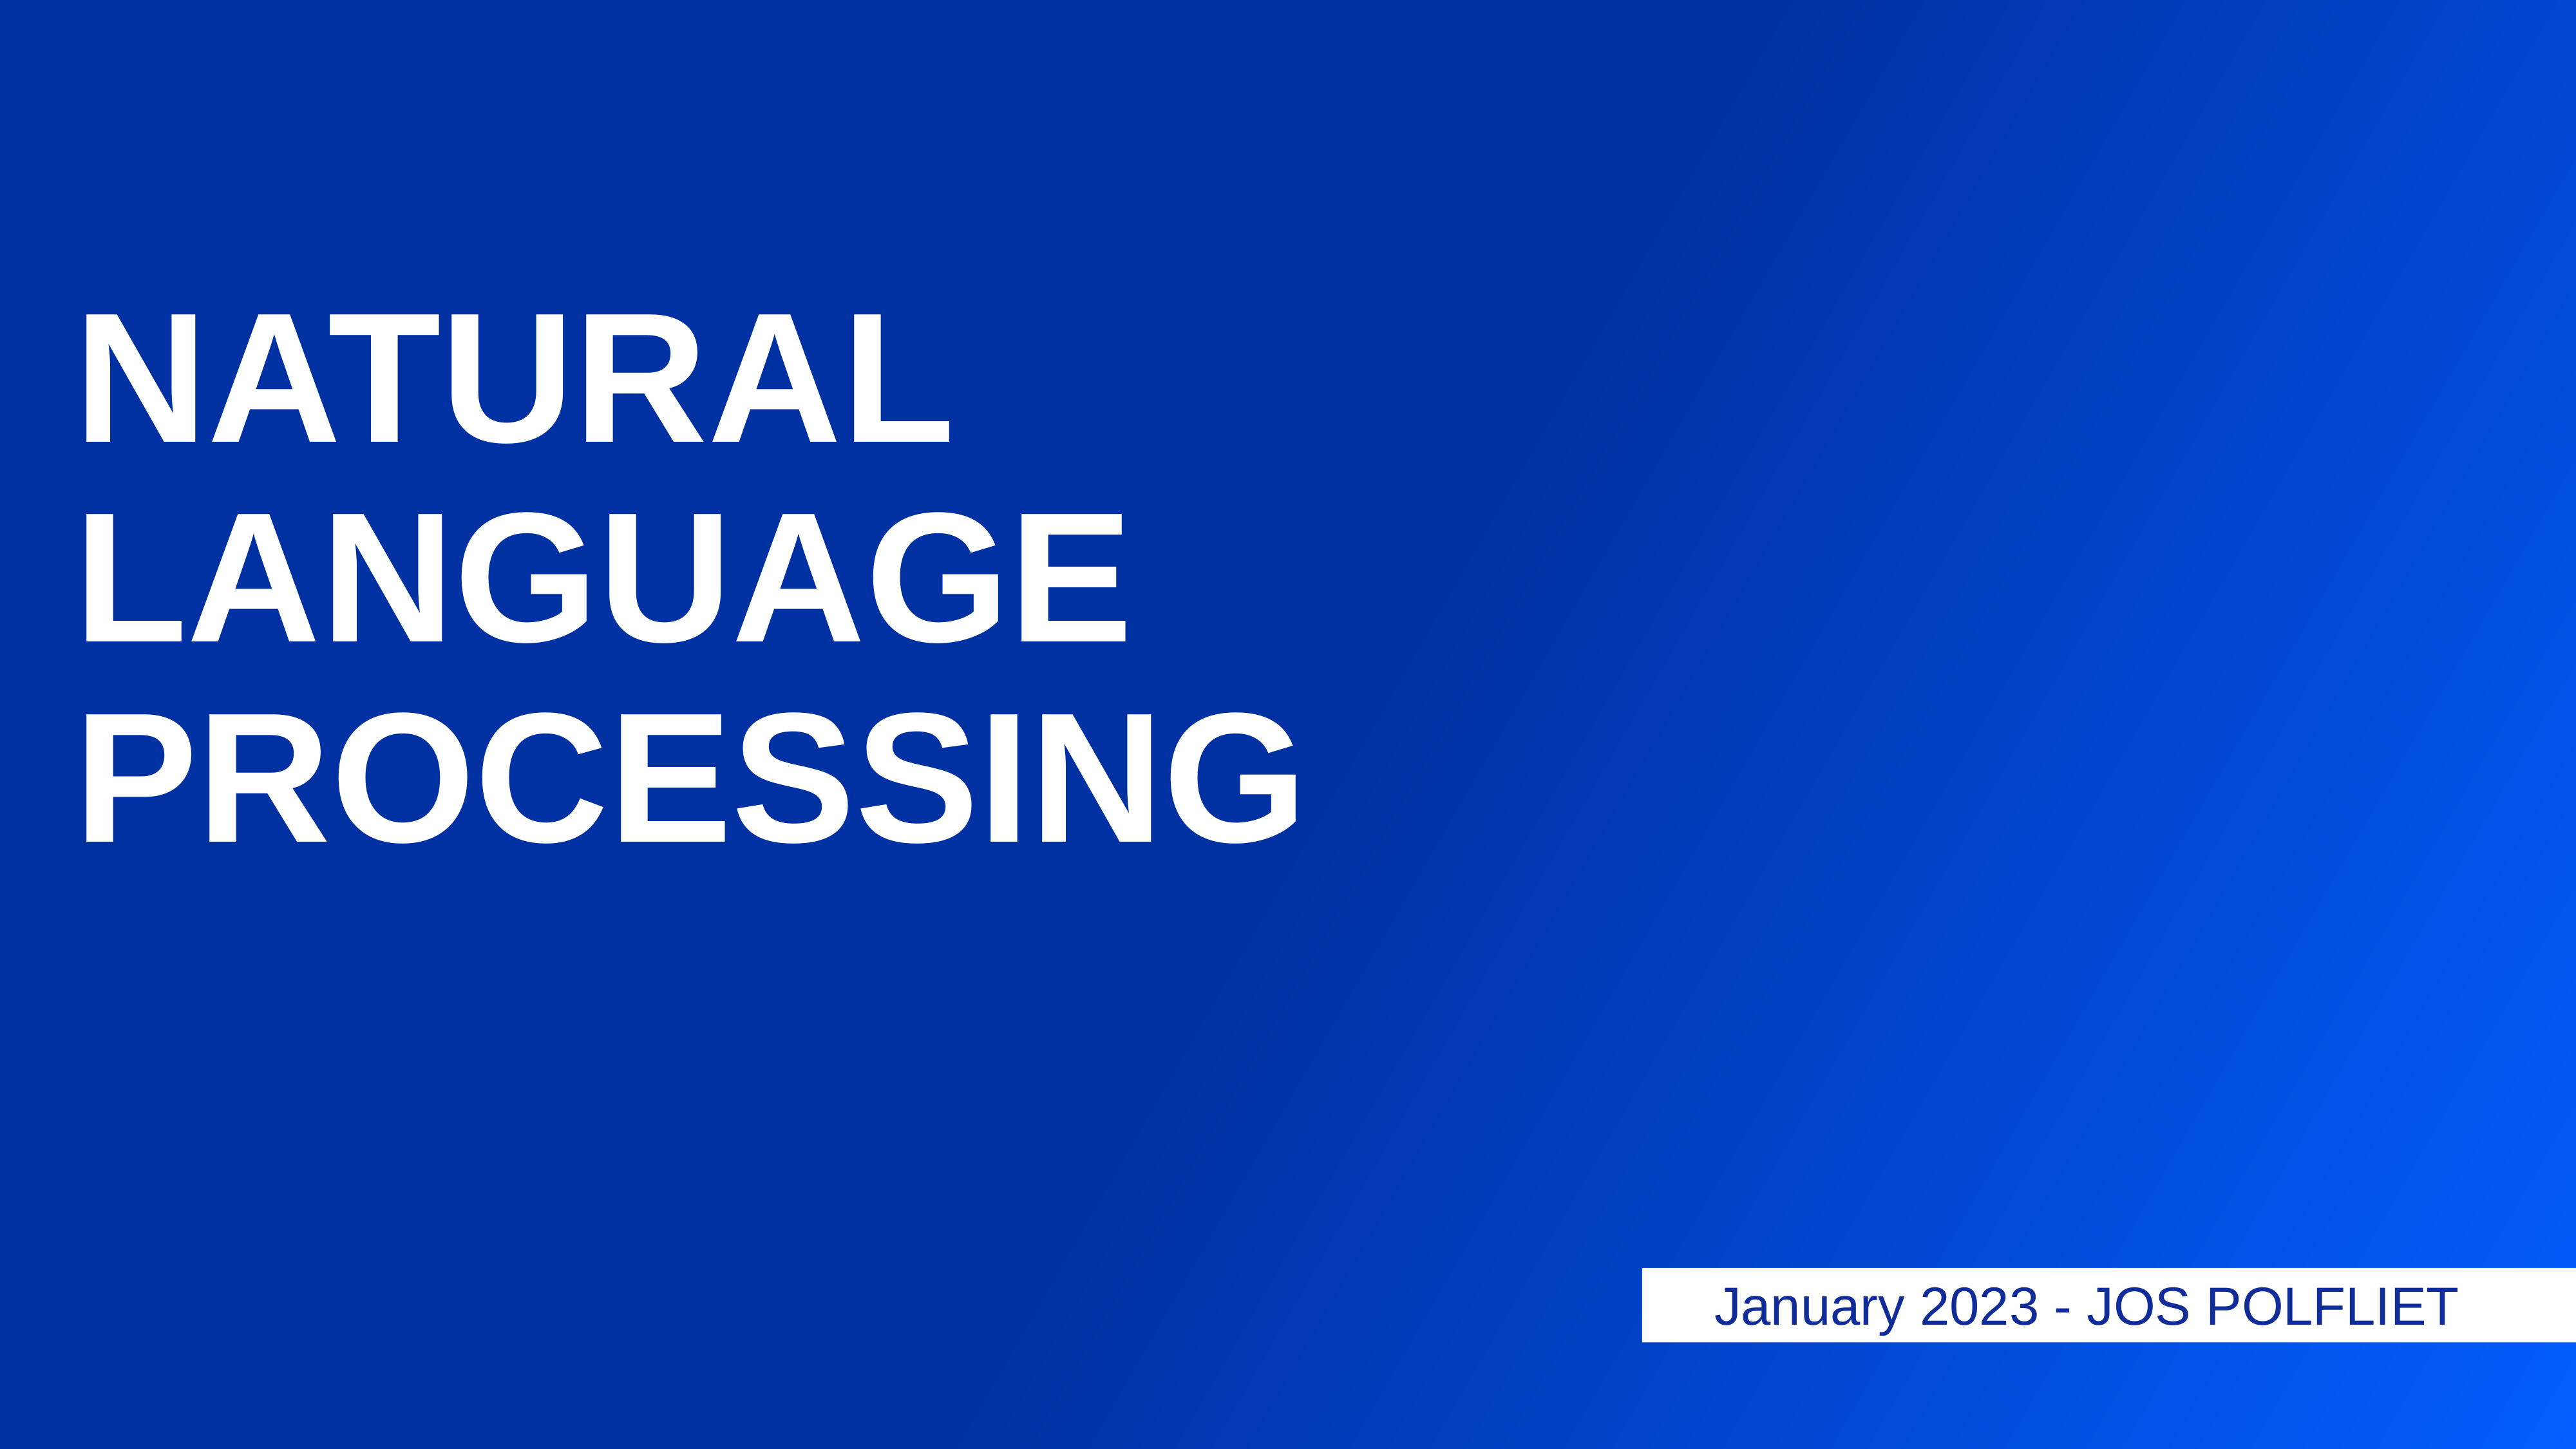

# NATURAL LANGUAGE PROCESSING
January 2023 - JOS POLFLIET